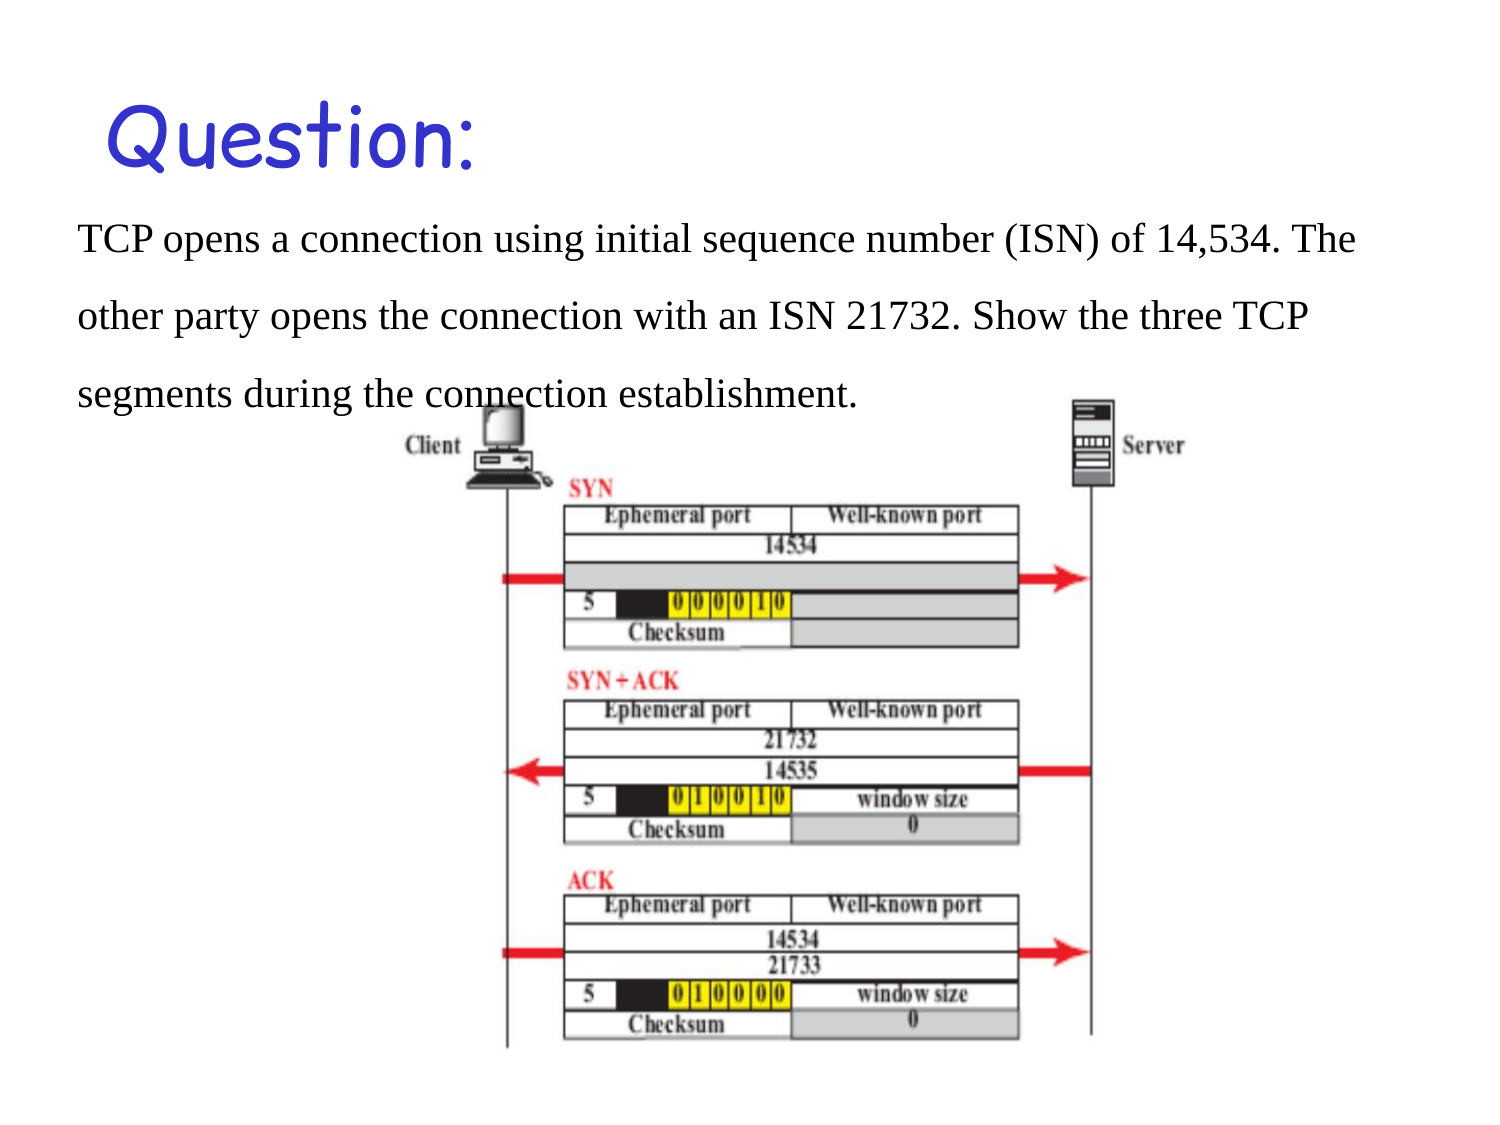

Question:
TCP opens a connection using initial sequence number (ISN) of 14,534. The
other party opens the connection with an ISN 21732. Show the three TCP
segments during the connection establishment.